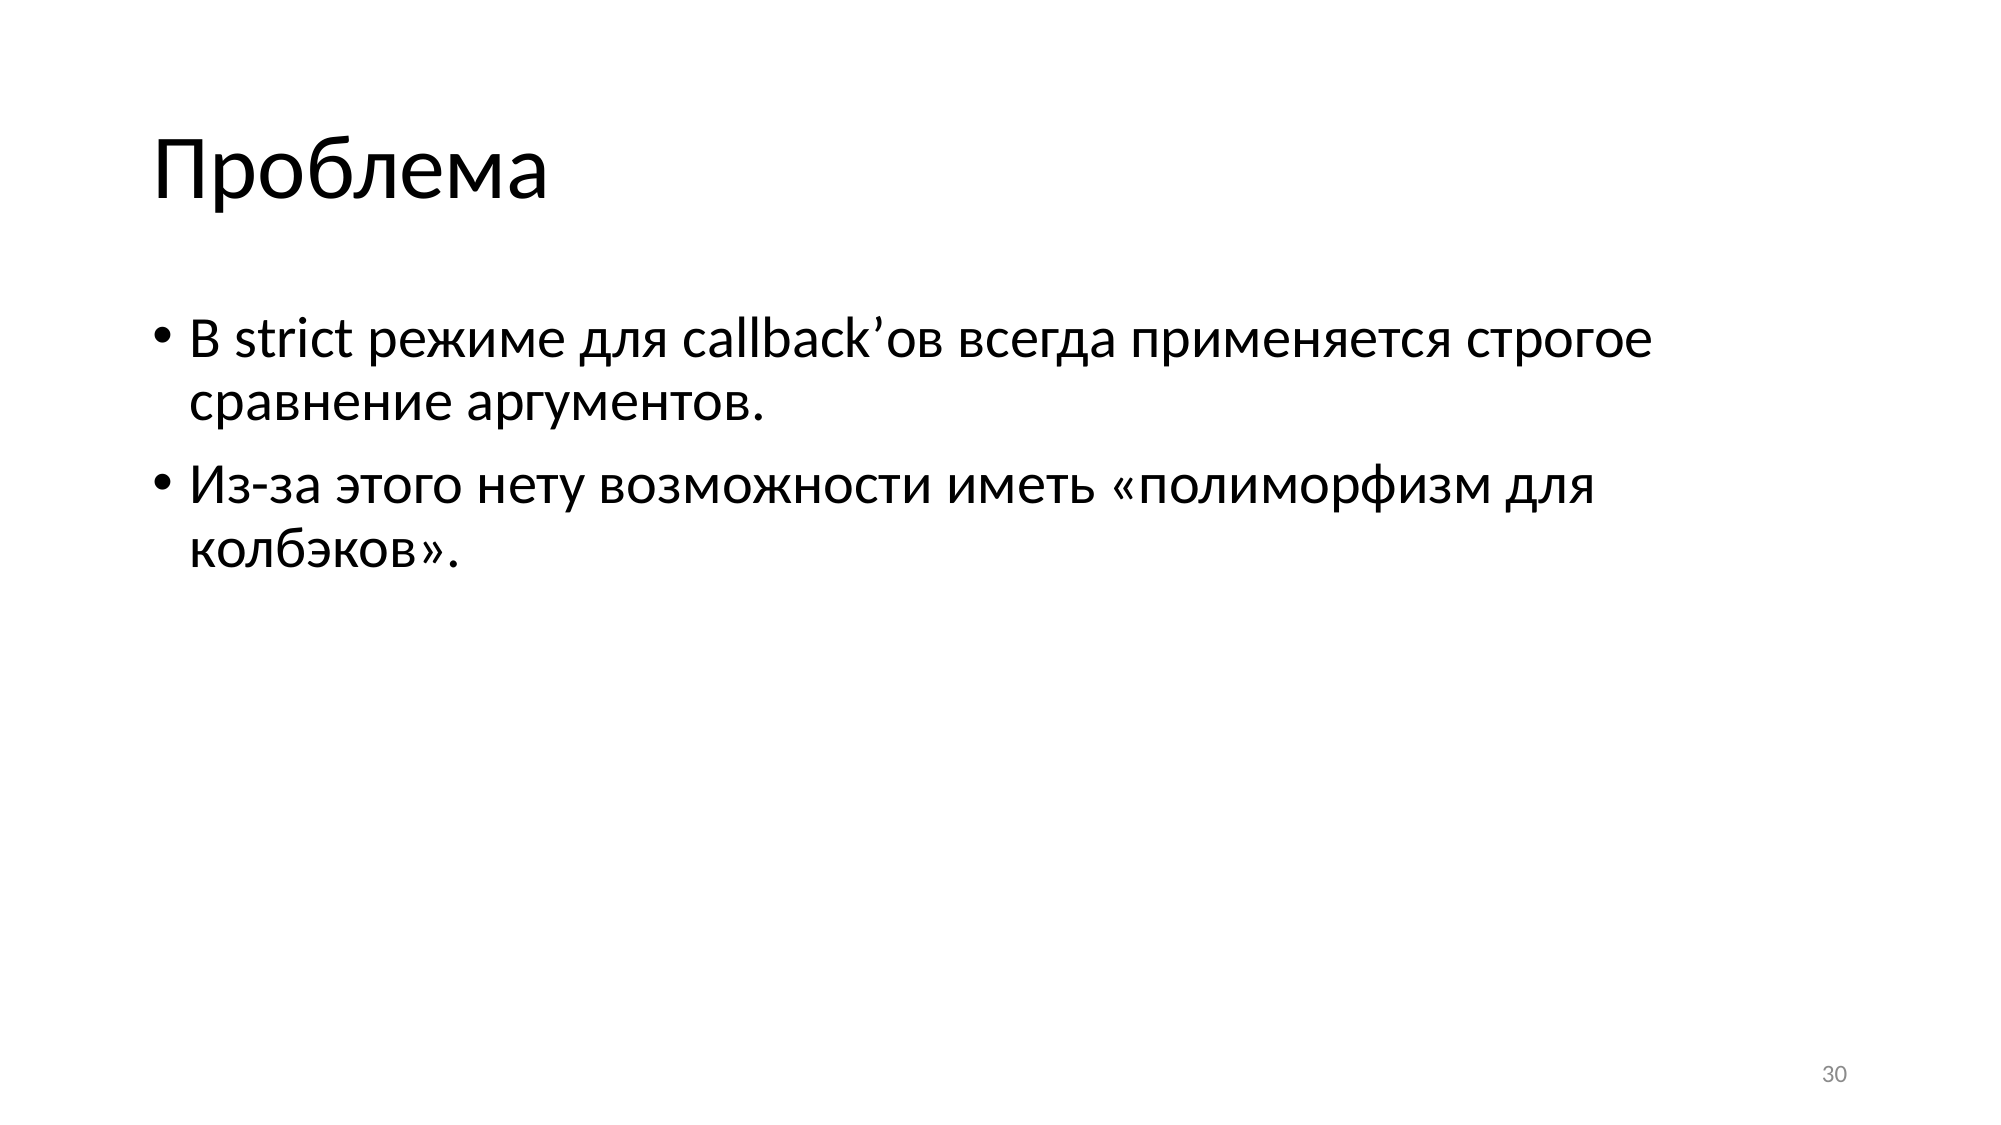

# Проблема
В strict режиме для callback’ов всегда применяется строгое сравнение аргументов.
Из-за этого нету возможности иметь «полиморфизм для колбэков».
30